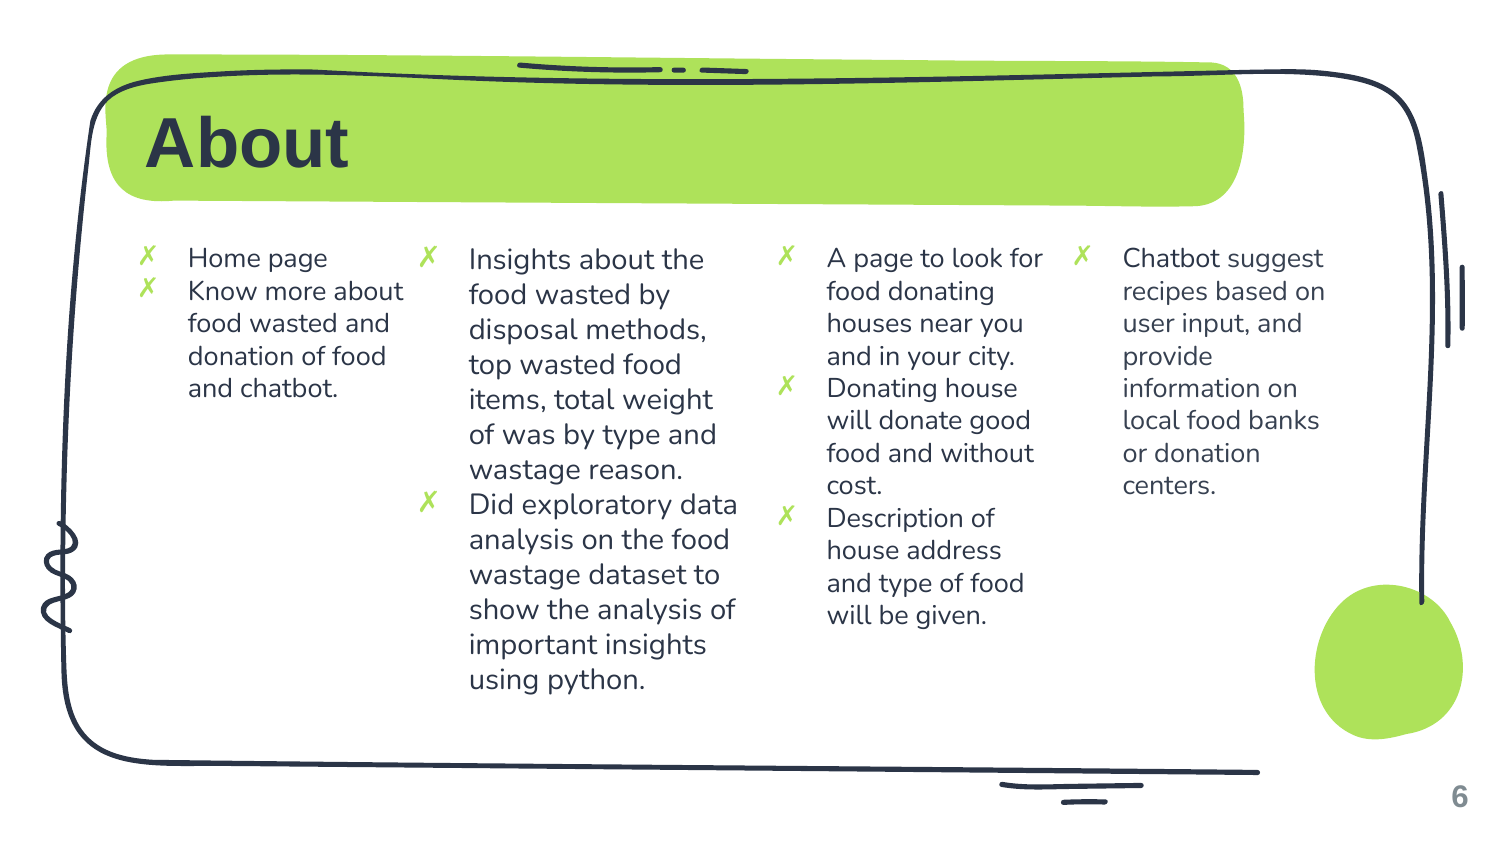

# About
Home page
Know more about food wasted and donation of food and chatbot.
Insights about the food wasted by disposal methods, top wasted food items, total weight of was by type and wastage reason.
Did exploratory data analysis on the food wastage dataset to show the analysis of important insights using python.
A page to look for food donating houses near you and in your city.
Donating house will donate good food and without cost.
Description of house address and type of food will be given.
Chatbot suggest recipes based on user input, and provide information on local food banks or donation centers.
6